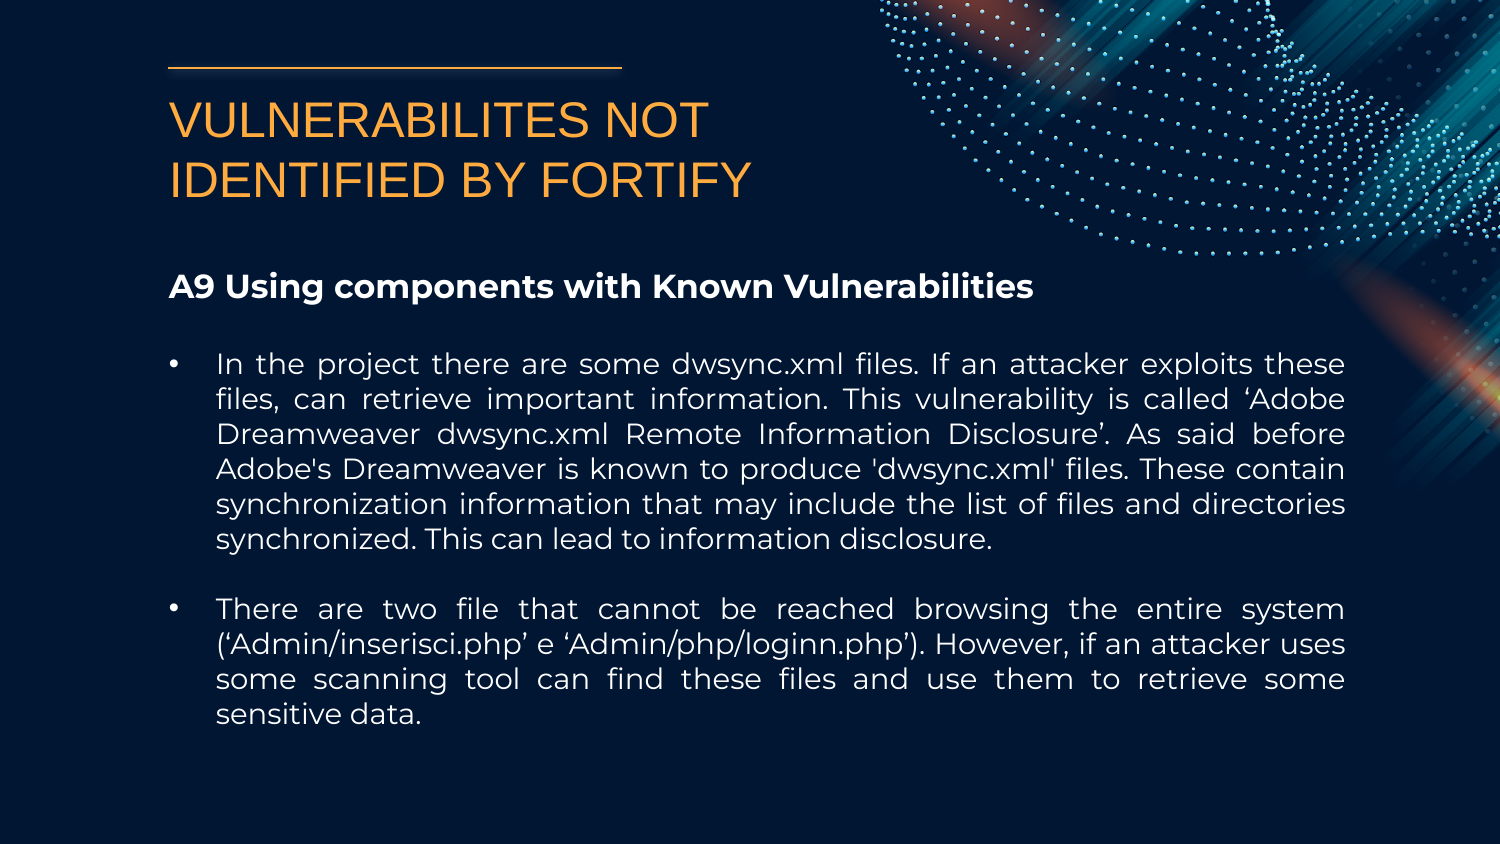

# VULNERABILITES NOT IDENTIFIED BY FORTIFY

A9 Using components with Known Vulnerabilities

In the project there are some dwsync.xml files. If an attacker exploits these files, can retrieve important information. This vulnerability is called ‘Adobe Dreamweaver dwsync.xml Remote Information Disclosure’. As said before Adobe's Dreamweaver is known to produce 'dwsync.xml' files. These contain synchronization information that may include the list of files and directories synchronized. This can lead to information disclosure.

There are two file that cannot be reached browsing the entire system (‘Admin/inserisci.php’ e ‘Admin/php/loginn.php’). However, if an attacker uses some scanning tool can find these files and use them to retrieve some sensitive data.